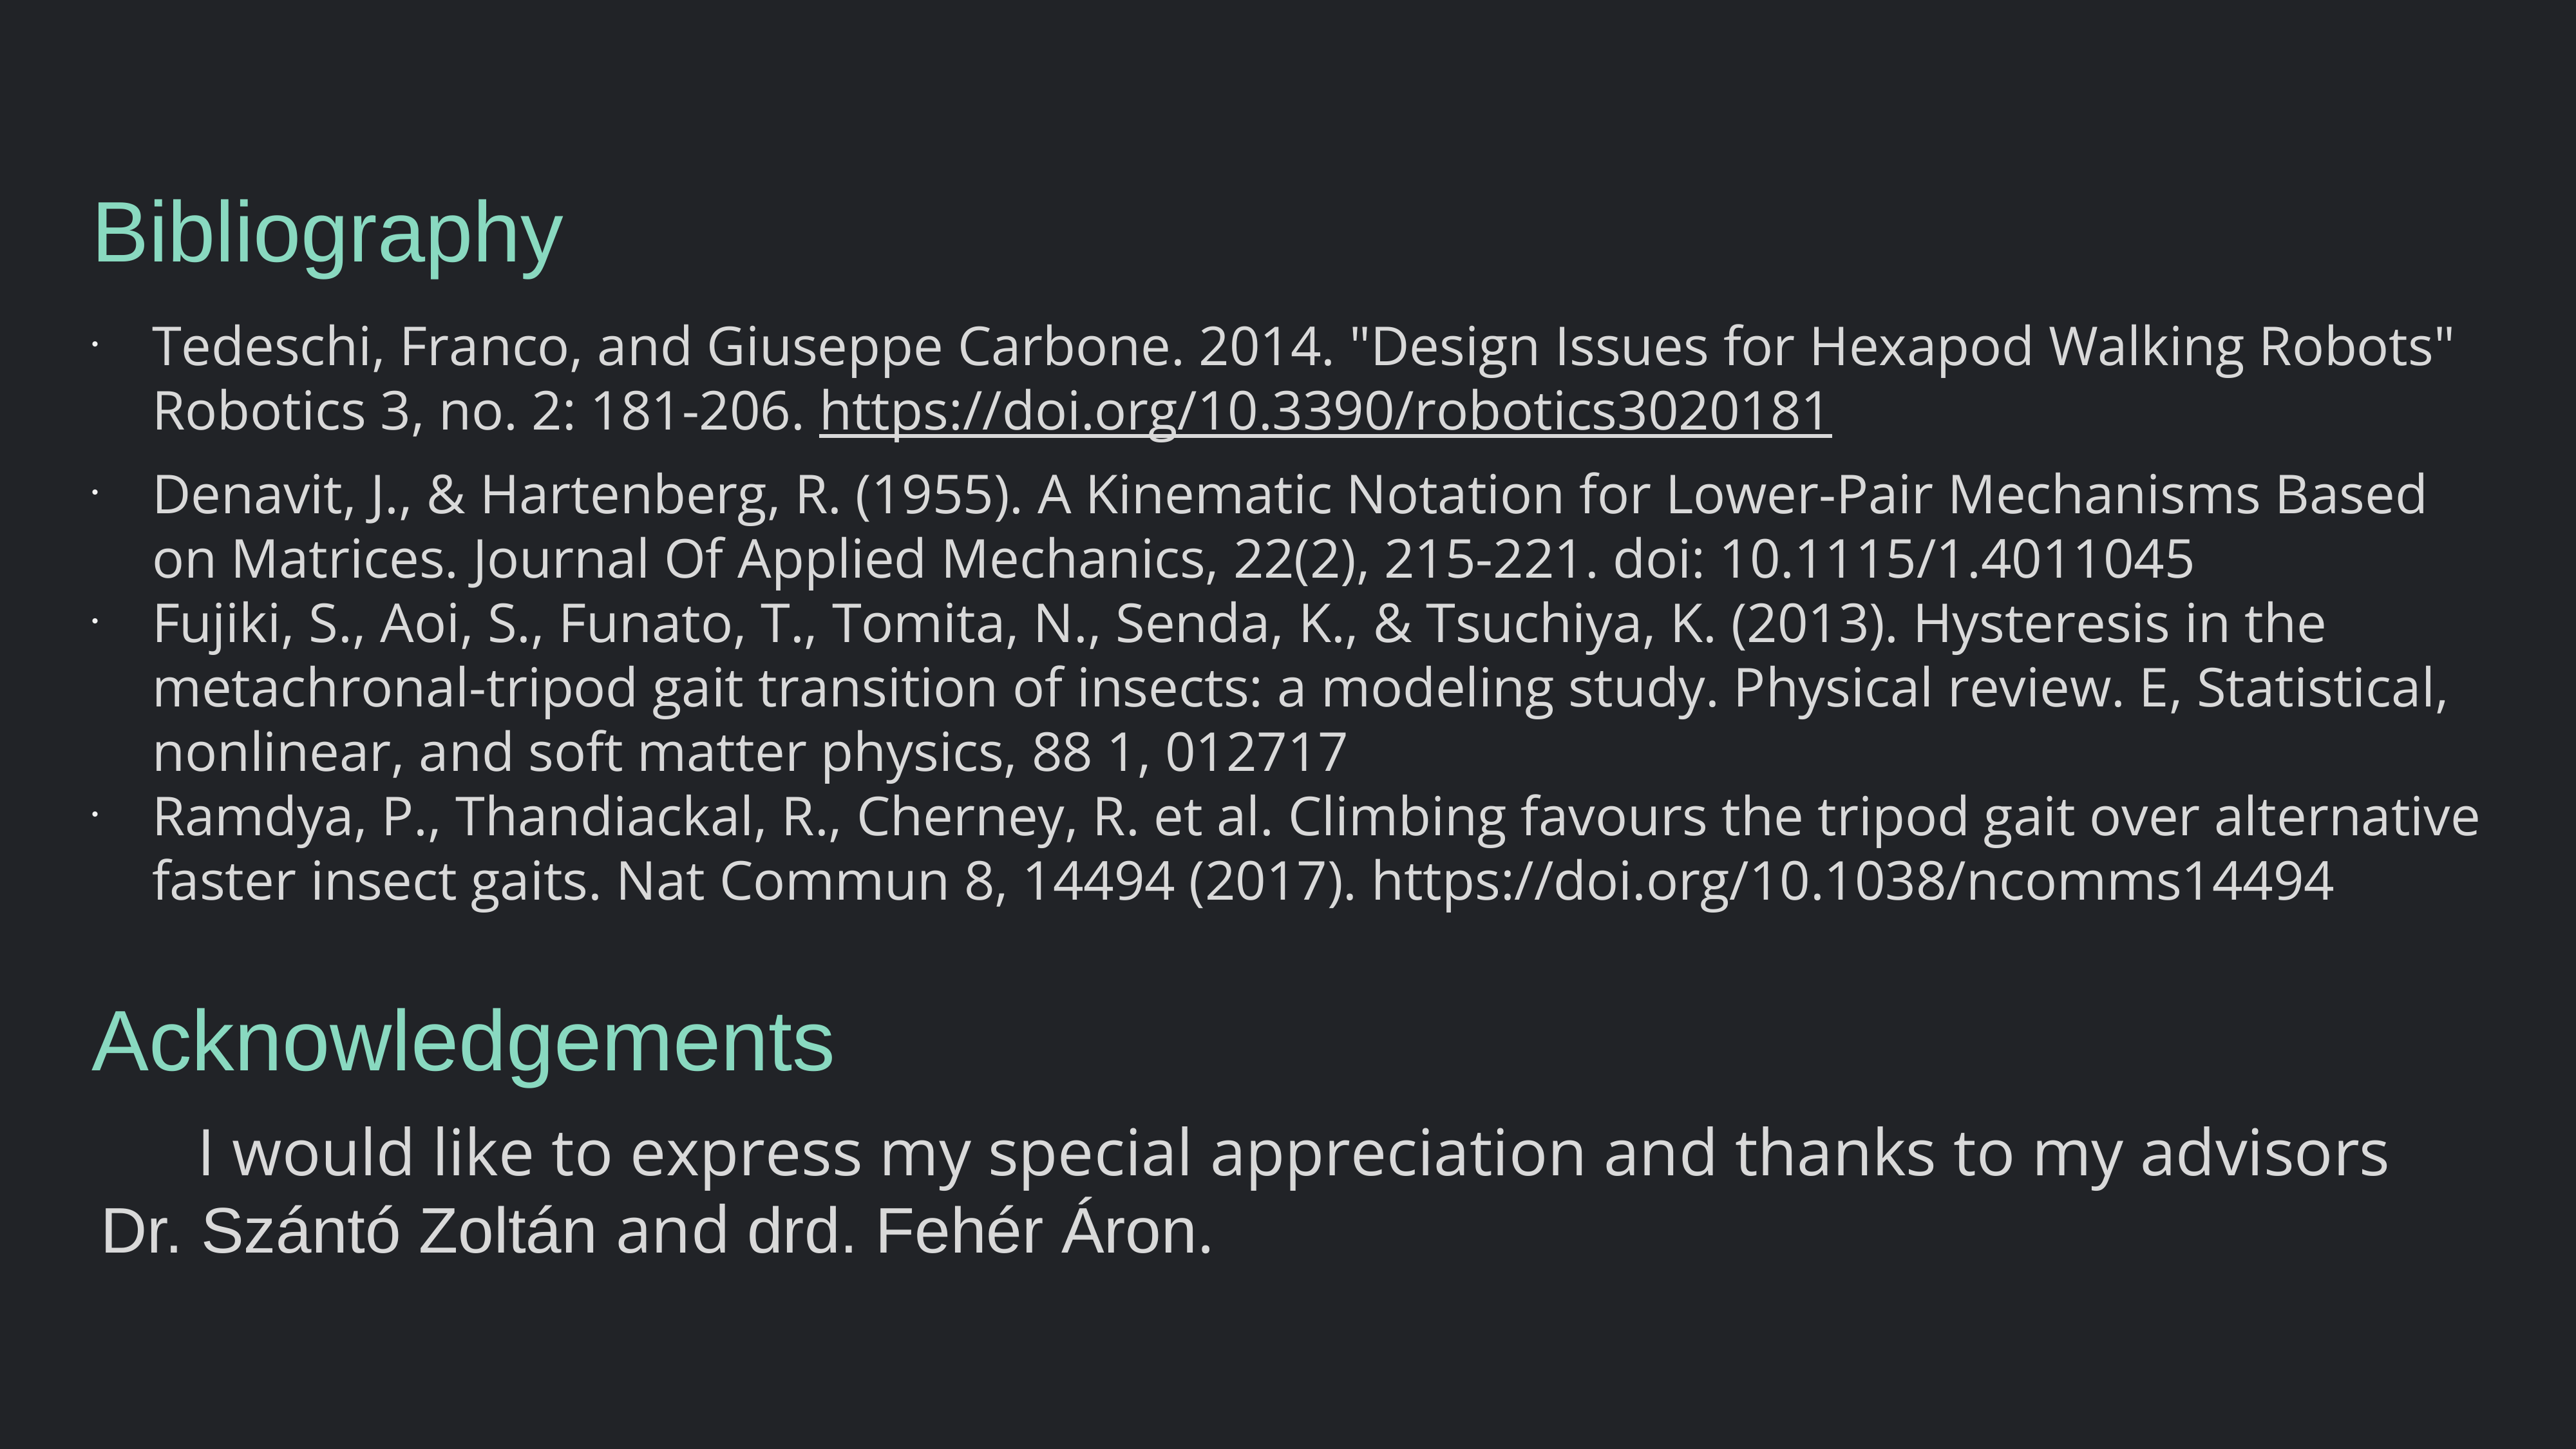

Bibliography
Tedeschi, Franco, and Giuseppe Carbone. 2014. "Design Issues for Hexapod Walking Robots" Robotics 3, no. 2: 181-206. https://doi.org/10.3390/robotics3020181
Denavit, J., & Hartenberg, R. (1955). A Kinematic Notation for Lower-Pair Mechanisms Based on Matrices. Journal Of Applied Mechanics, 22(2), 215-221. doi: 10.1115/1.4011045
Fujiki, S., Aoi, S., Funato, T., Tomita, N., Senda, K., & Tsuchiya, K. (2013). Hysteresis in the metachronal-tripod gait transition of insects: a modeling study. Physical review. E, Statistical, nonlinear, and soft matter physics, 88 1, 012717
Ramdya, P., Thandiackal, R., Cherney, R. et al. Climbing favours the tripod gait over alternative faster insect gaits. Nat Commun 8, 14494 (2017). https://doi.org/10.1038/ncomms14494
Acknowledgements
	I would like to express my special appreciation and thanks to my advisors Dr. Szántó Zoltán and drd. Fehér Áron.